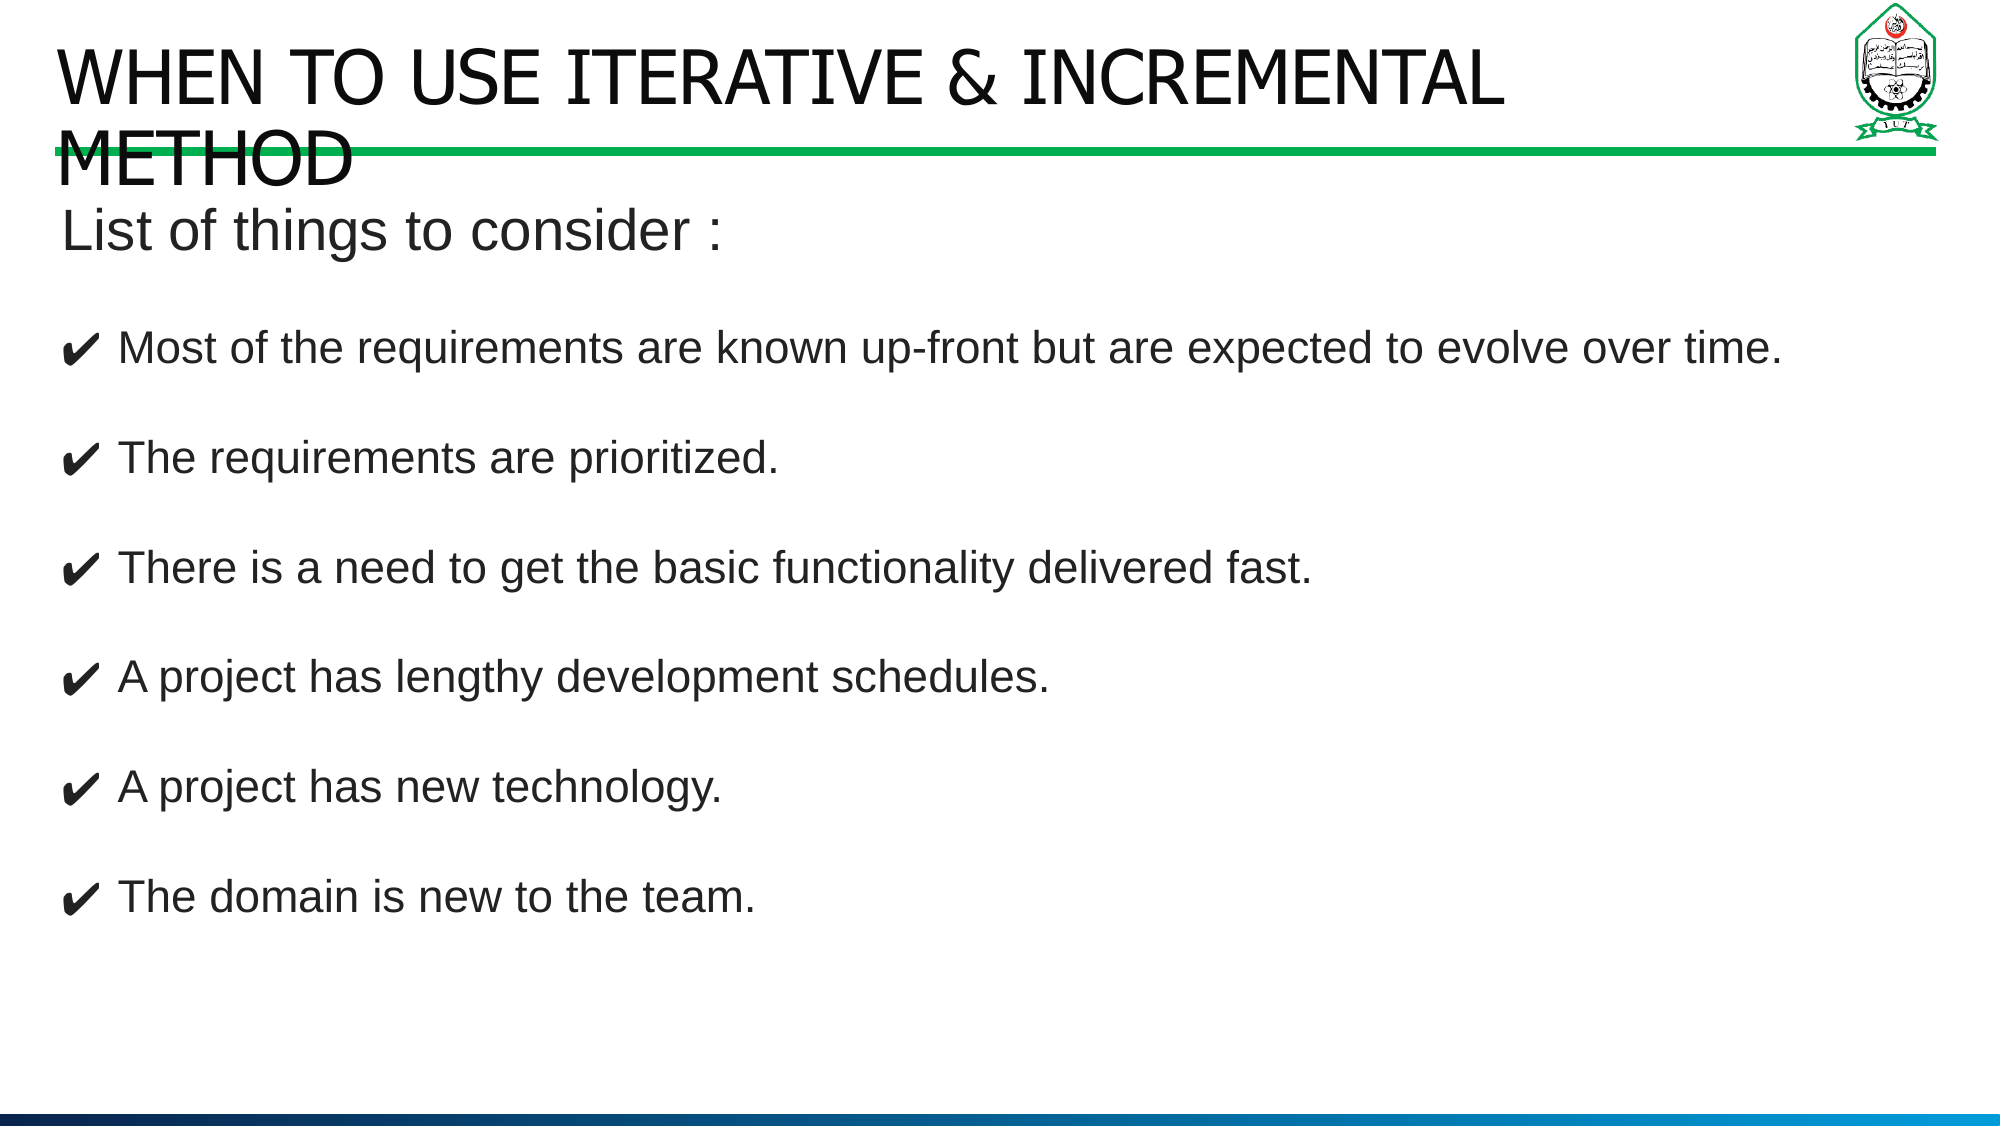

# When to use Iterative & Incremental Method
List of things to consider :
Most of the requirements are known up-front but are expected to evolve over time.
The requirements are prioritized.
There is a need to get the basic functionality delivered fast.
A project has lengthy development schedules.
A project has new technology.
The domain is new to the team.